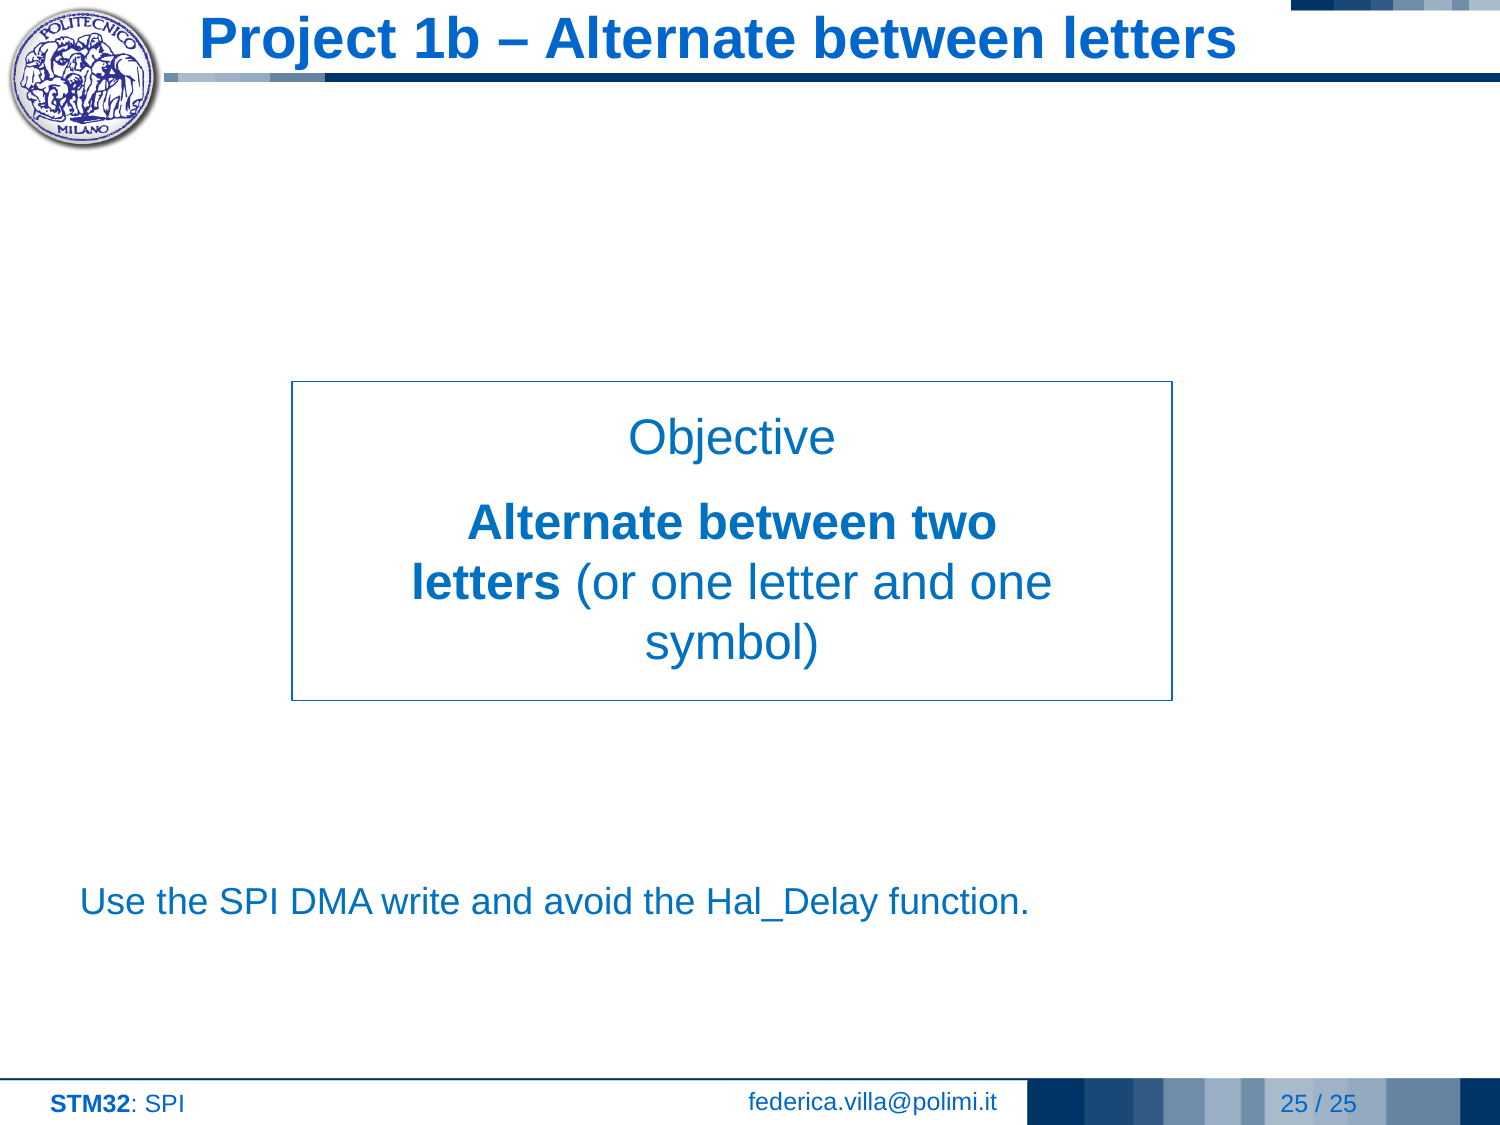

# Project 1b – Alternate between letters

Objective
Alternate between two letters (or one letter and one symbol)
Use the SPI DMA write and avoid the Hal_Delay function.